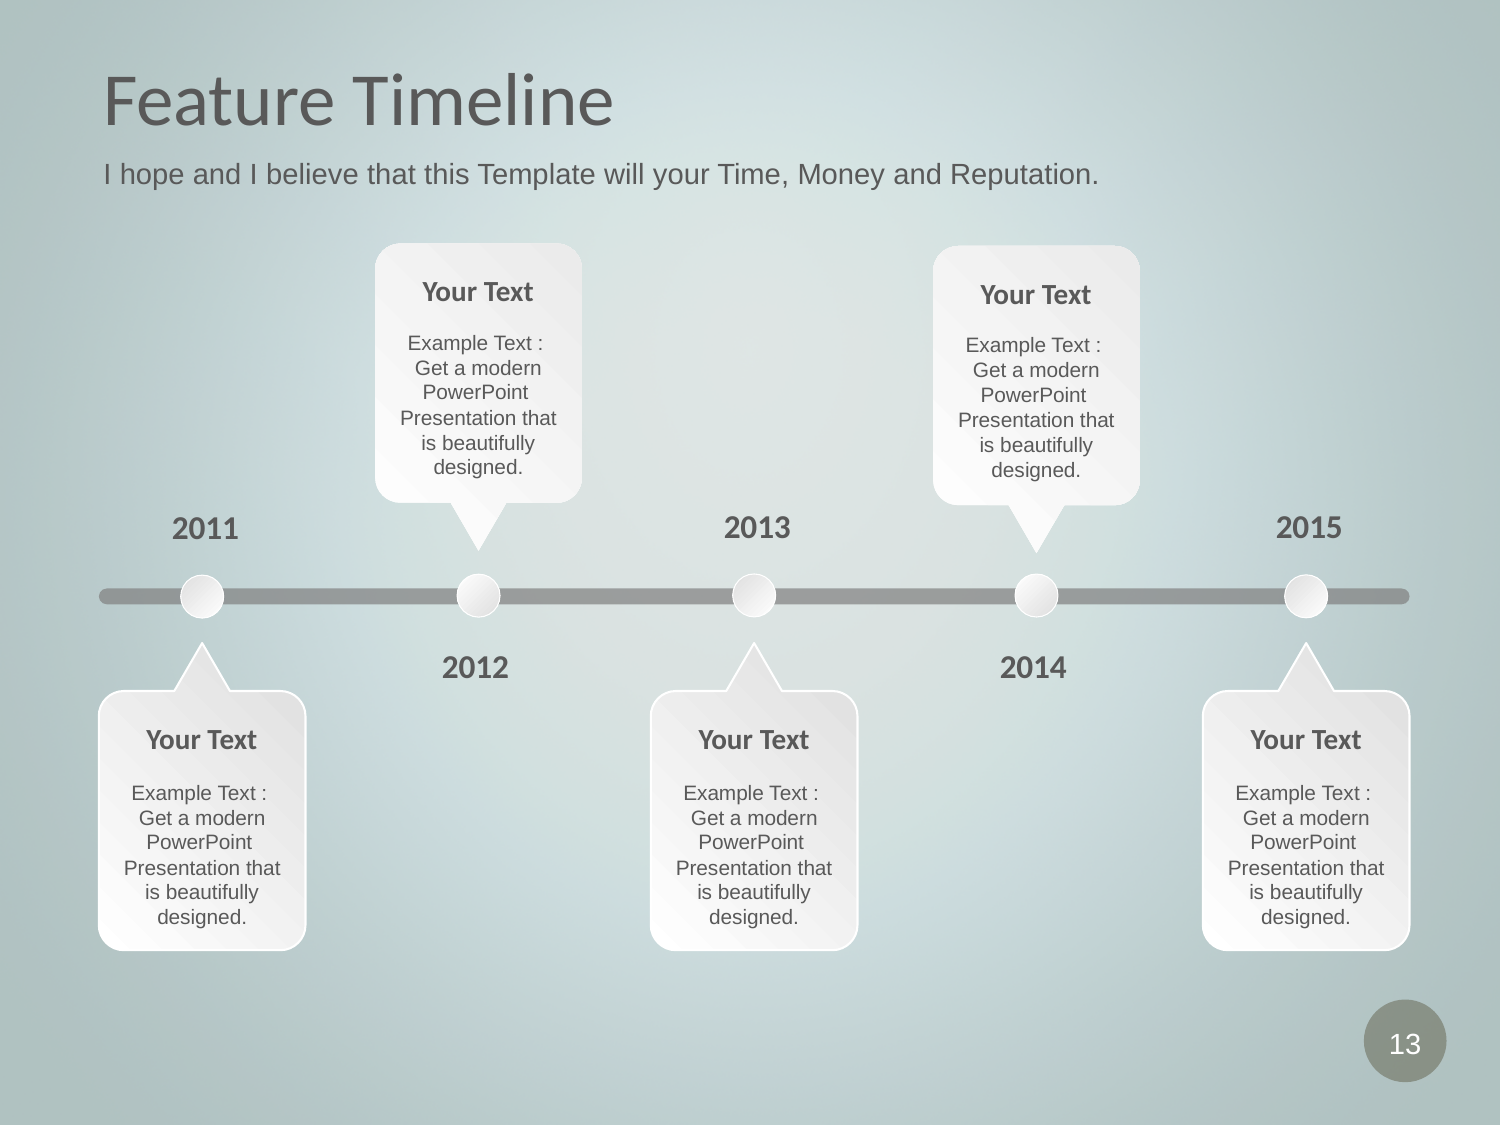

# Feature Timeline
I hope and I believe that this Template will your Time, Money and Reputation.

Your Text
Example Text :
Get a modern PowerPoint  Presentation that is beautifully designed.

2012

Your Text
Example Text :
Get a modern PowerPoint  Presentation that is beautifully designed.

2014
2013

Your Text
Example Text :
Get a modern PowerPoint  Presentation that is beautifully designed.
2015

Your Text
Example Text :
Get a modern PowerPoint  Presentation that is beautifully designed.
2011

Your Text
Example Text :
Get a modern PowerPoint  Presentation that is beautifully designed.